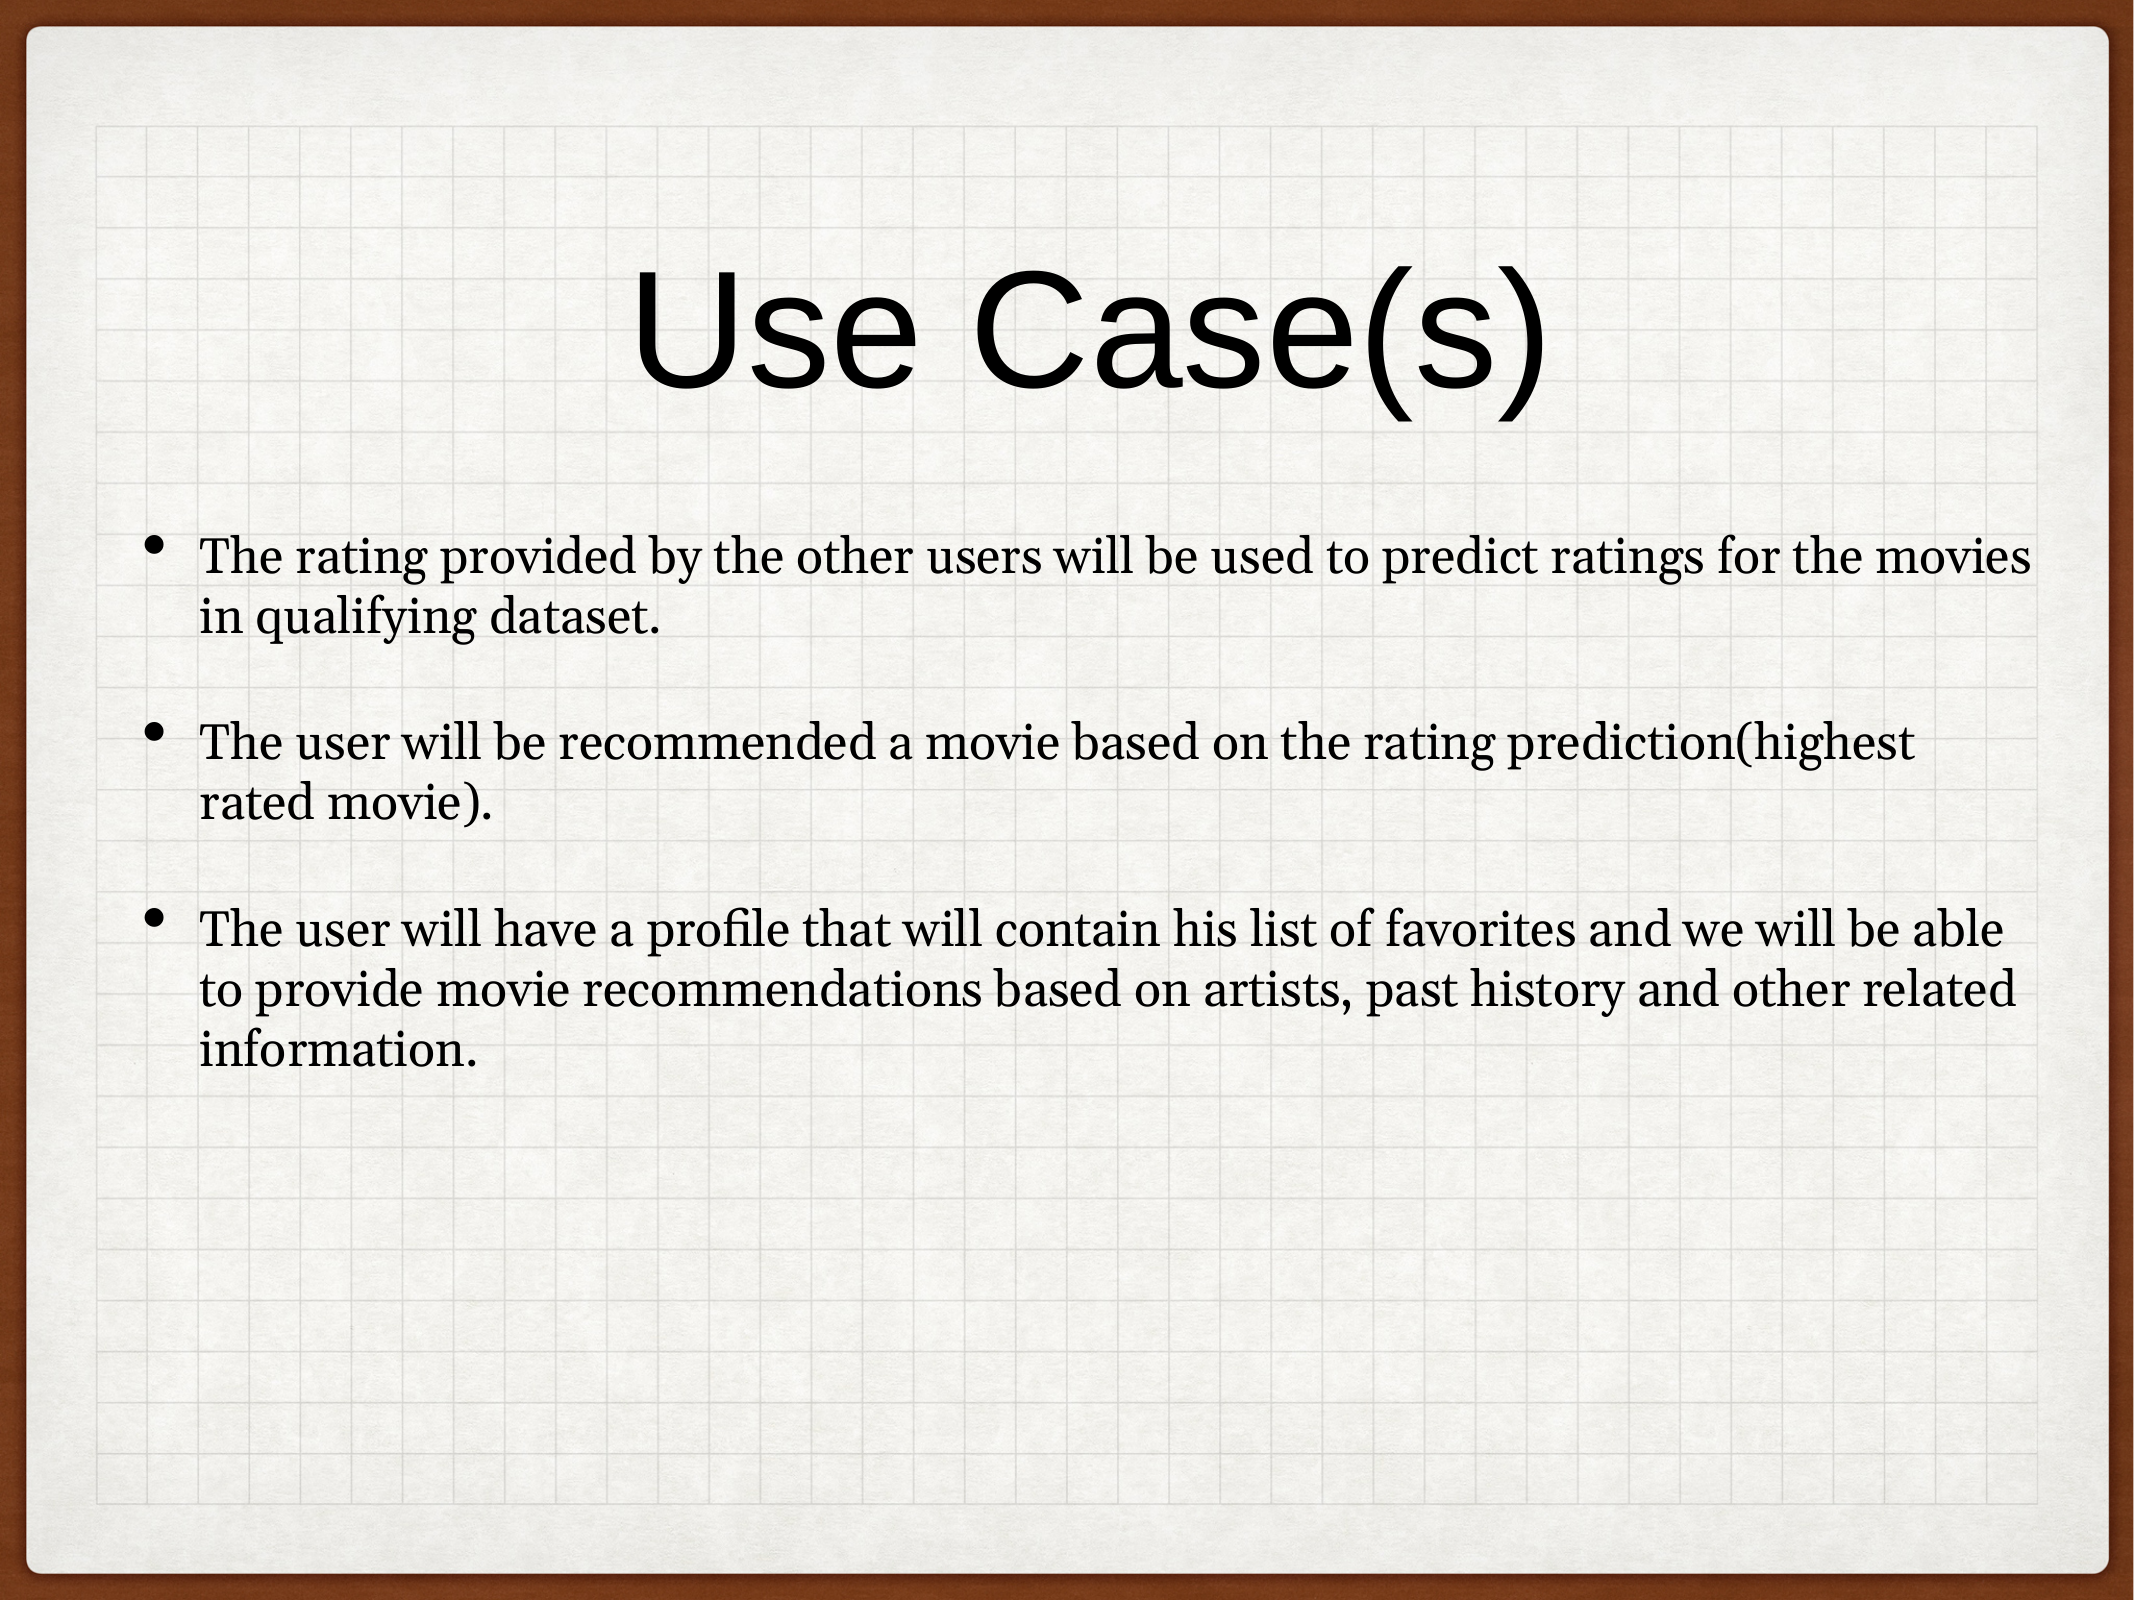

# Use Case(s)
The rating provided by the other users will be used to predict ratings for the movies in qualifying dataset.
The user will be recommended a movie based on the rating prediction(highest rated movie).
The user will have a profile that will contain his list of favorites and we will be able to provide movie recommendations based on artists, past history and other related information.